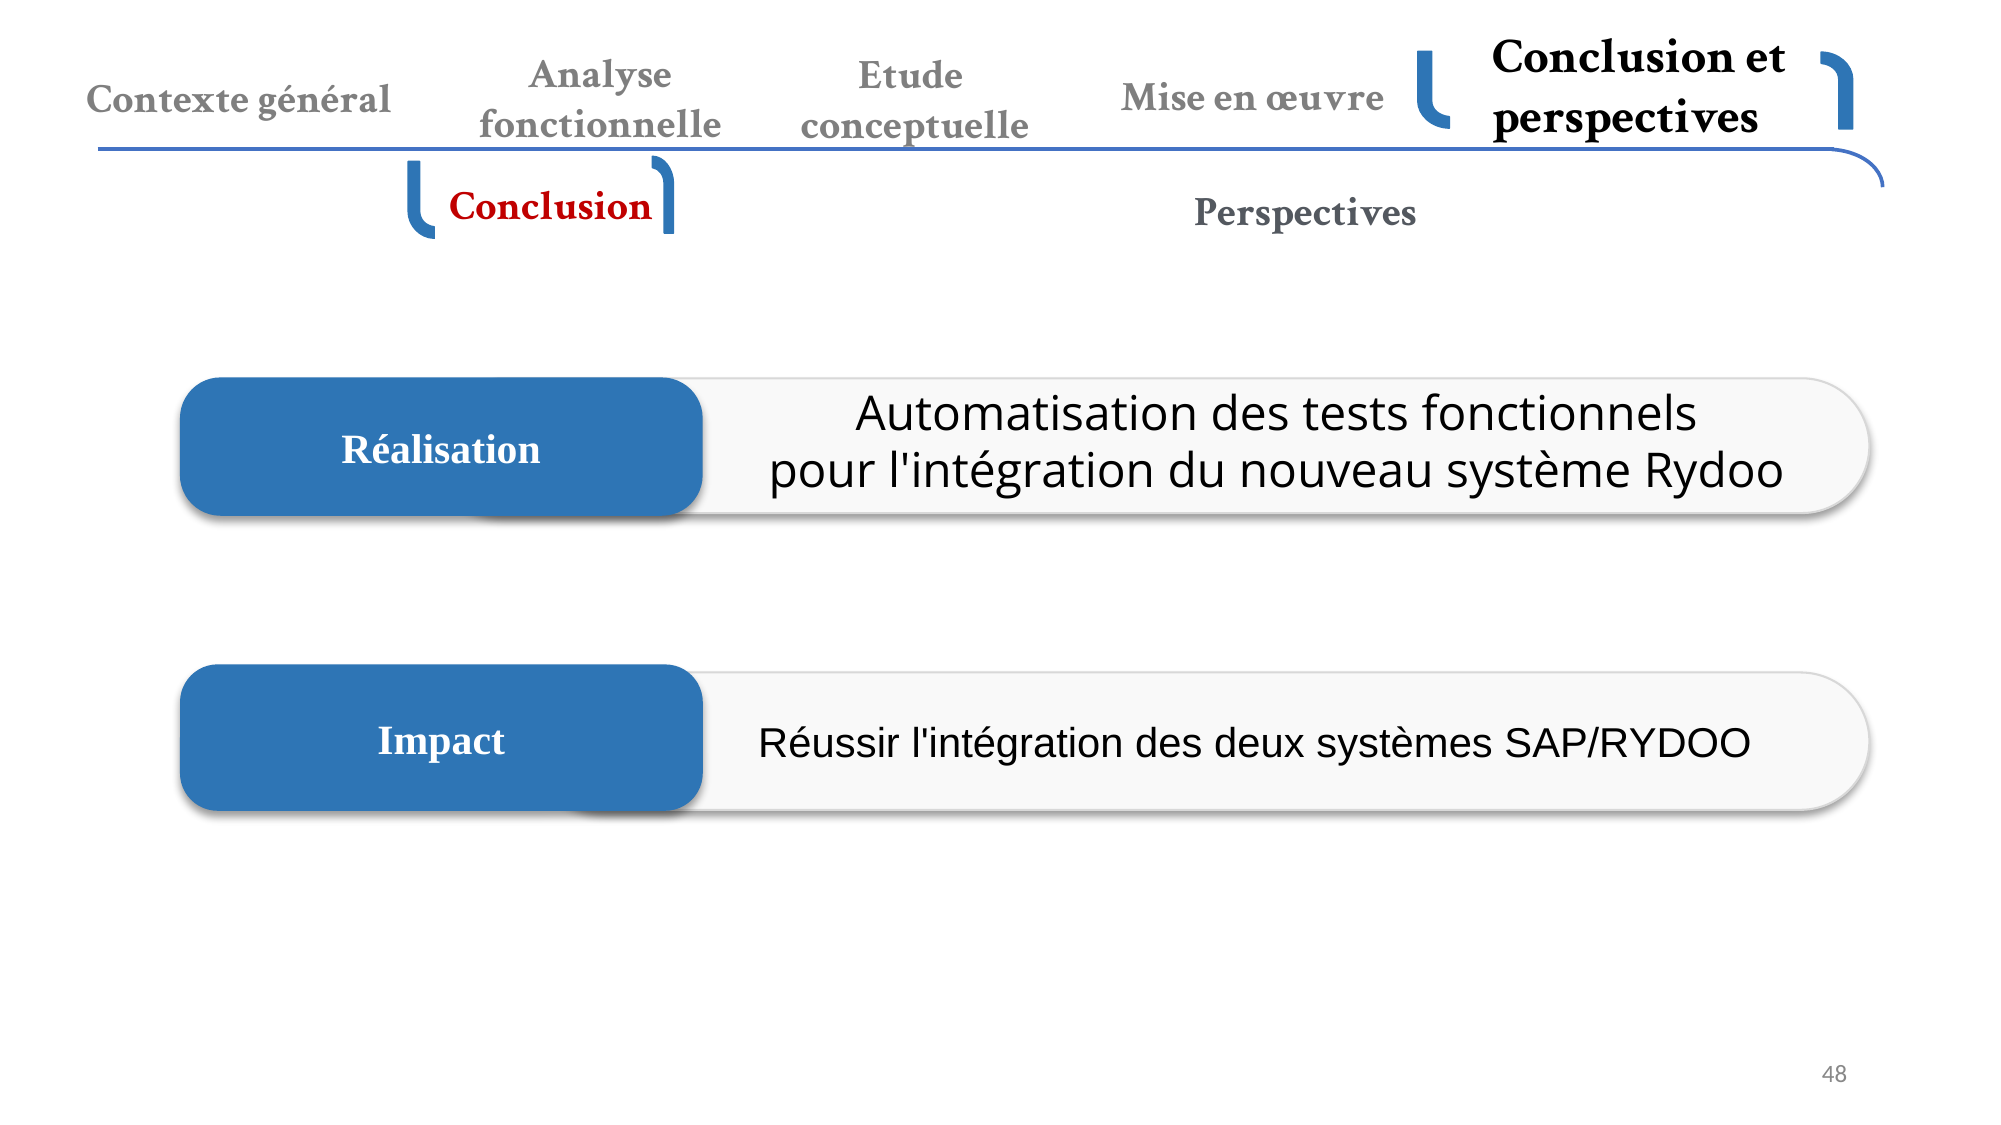

Conclusion et perspectives
Contexte général

Mise en œuvre
Analyse fonctionnelle
Etude
conceptuelle

Conclusion
Perspectives

Automatisation des tests fonctionnels
pour l'intégration du nouveau système Rydoo

Réalisation
Impact

Réussir l'intégration des deux systèmes SAP/RYDOO
48